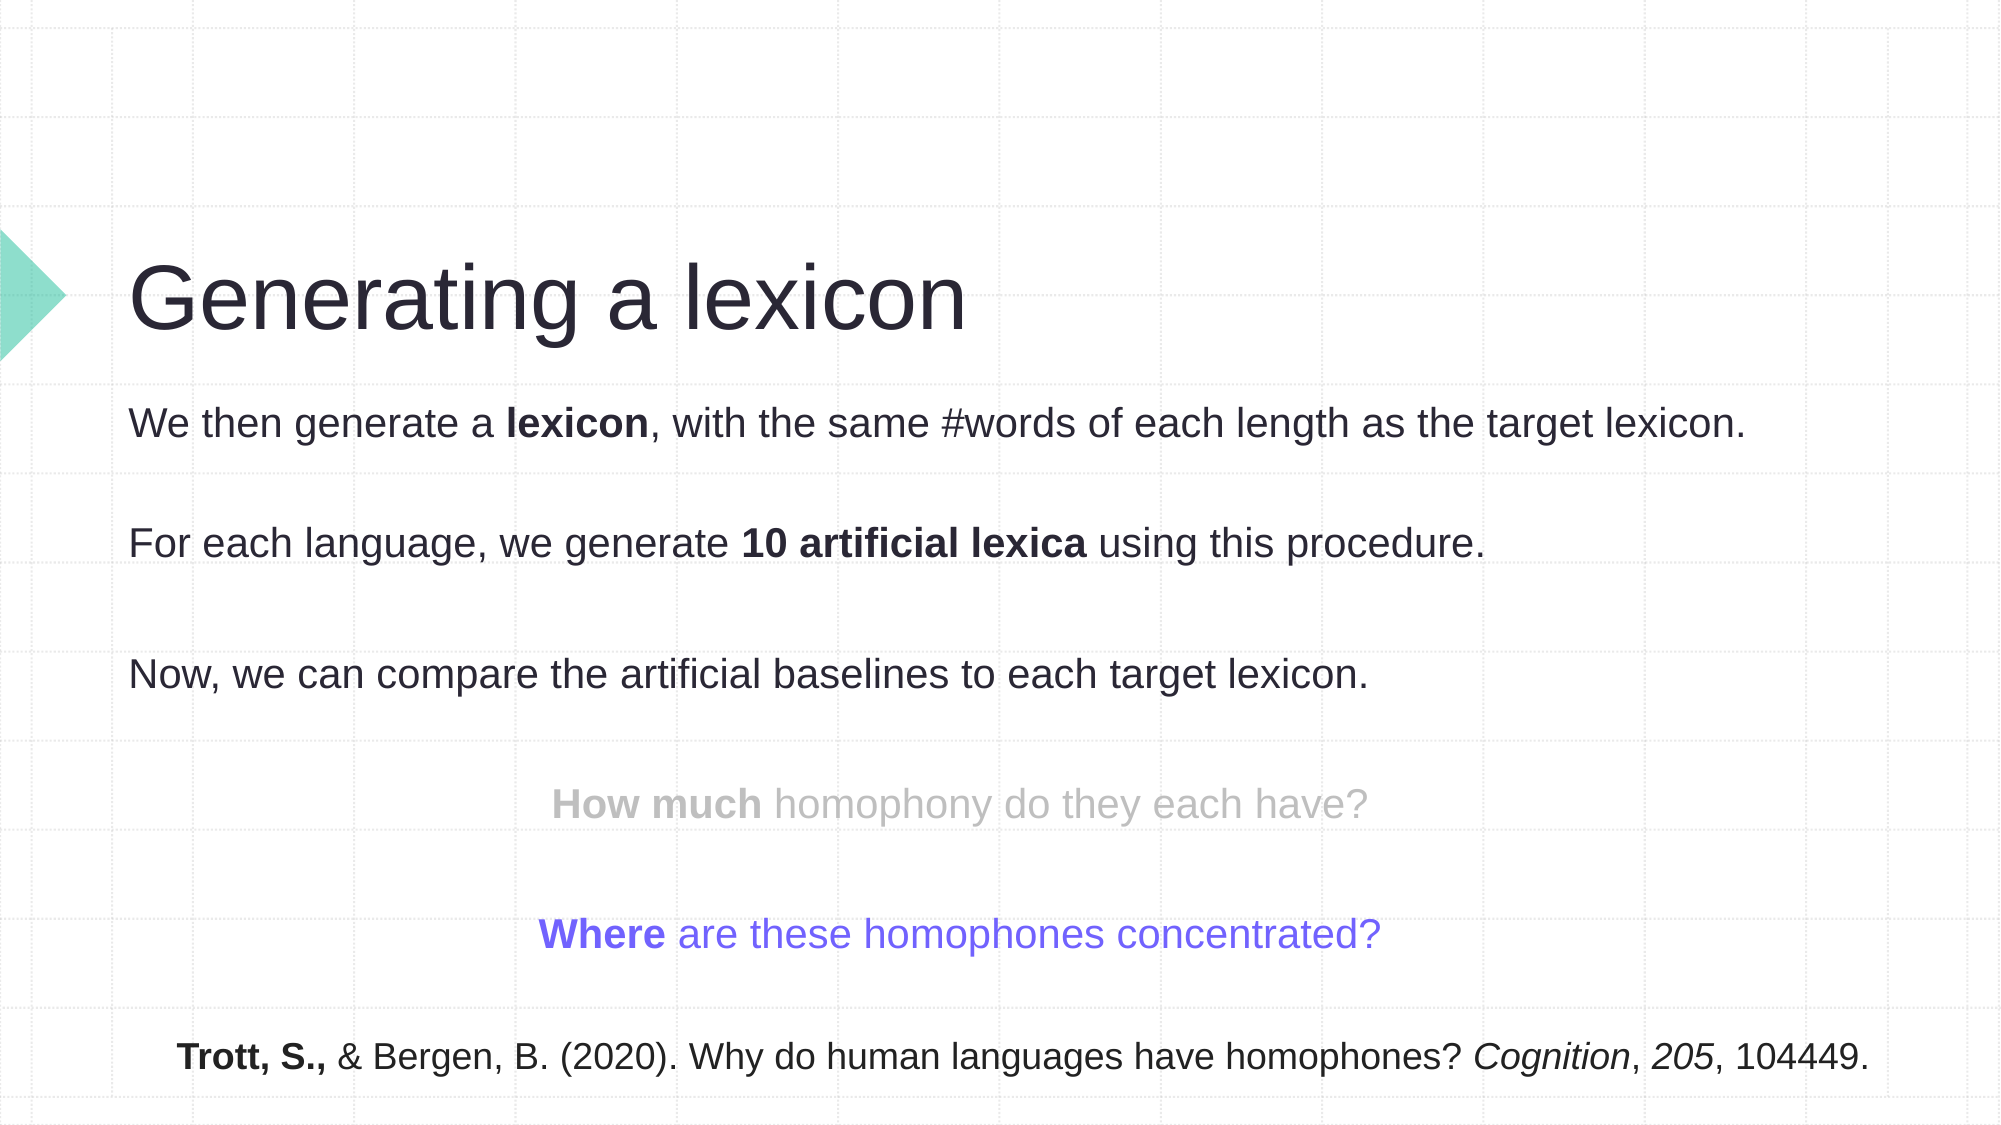

# Generating a lexicon
We then generate a lexicon, with the same #words of each length as the target lexicon.
For each language, we generate 10 artificial lexica using this procedure.
Now, we can compare the artificial baselines to each target lexicon.
How much homophony do they each have?
Where are these homophones concentrated?
Trott, S., & Bergen, B. (2020). Why do human languages have homophones? Cognition, 205, 104449.